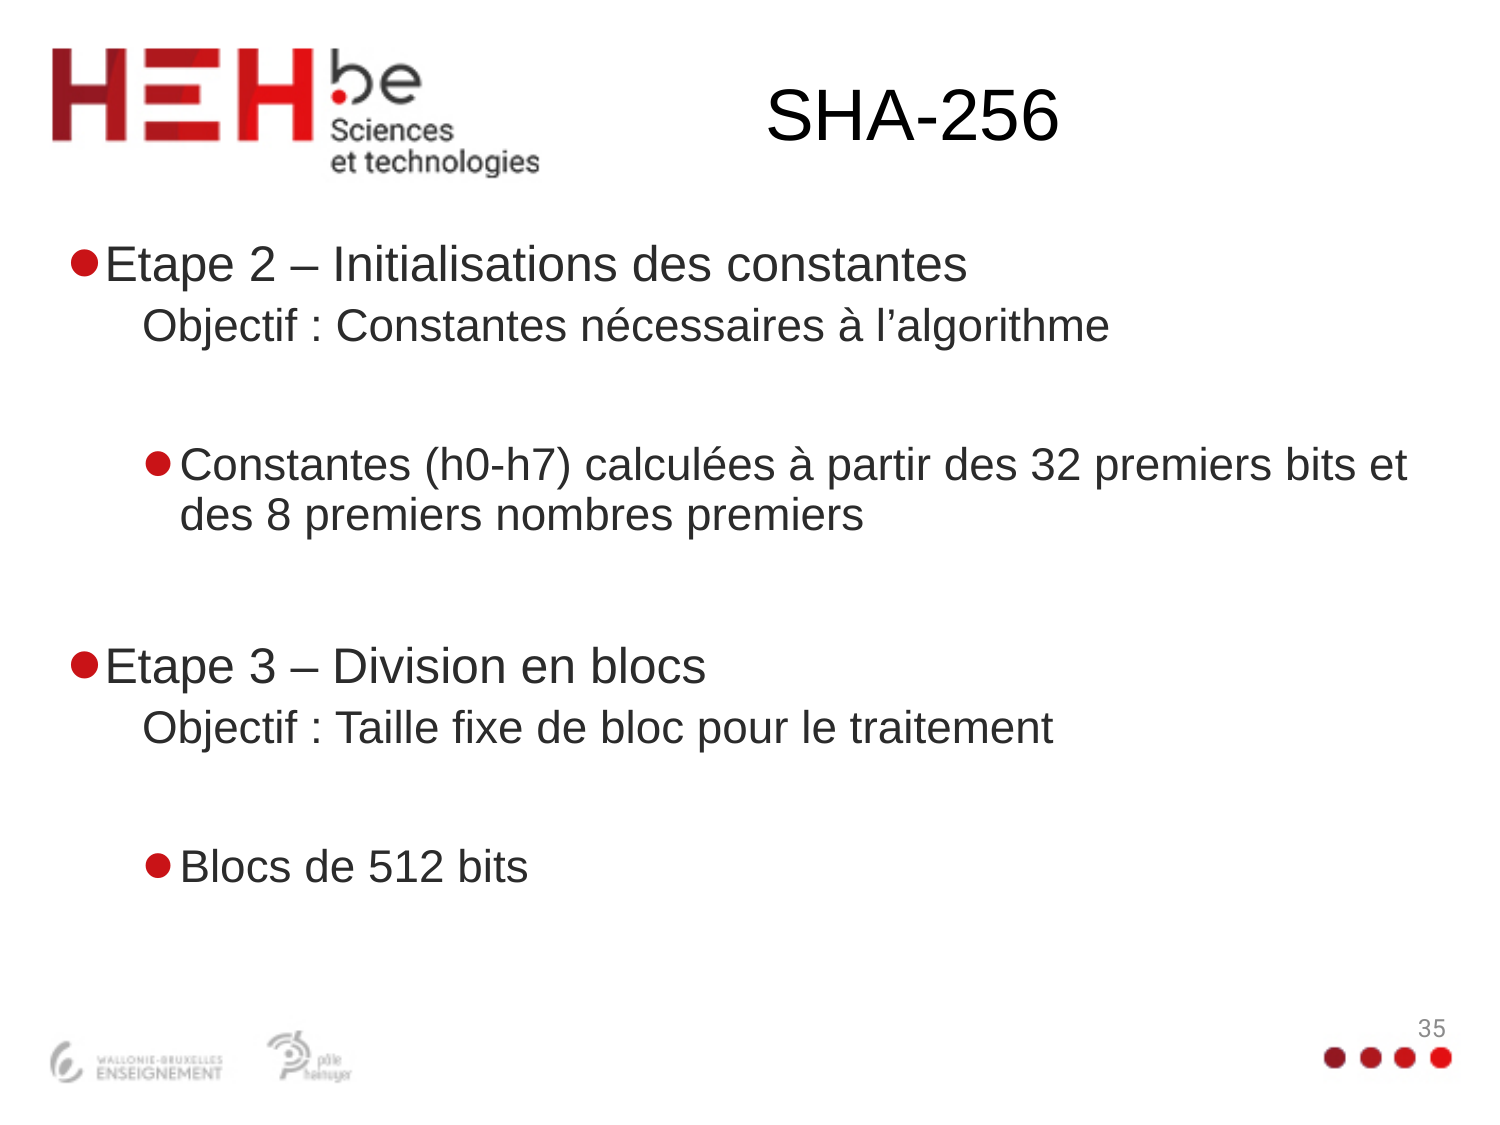

# SHA-256
Etape 2 – Initialisations des constantes
Objectif : Constantes nécessaires à l’algorithme

Constantes (h0-h7) calculées à partir des 32 premiers bits et des 8 premiers nombres premiers

Etape 3 – Division en blocs
Objectif : Taille fixe de bloc pour le traitement

Blocs de 512 bits

35